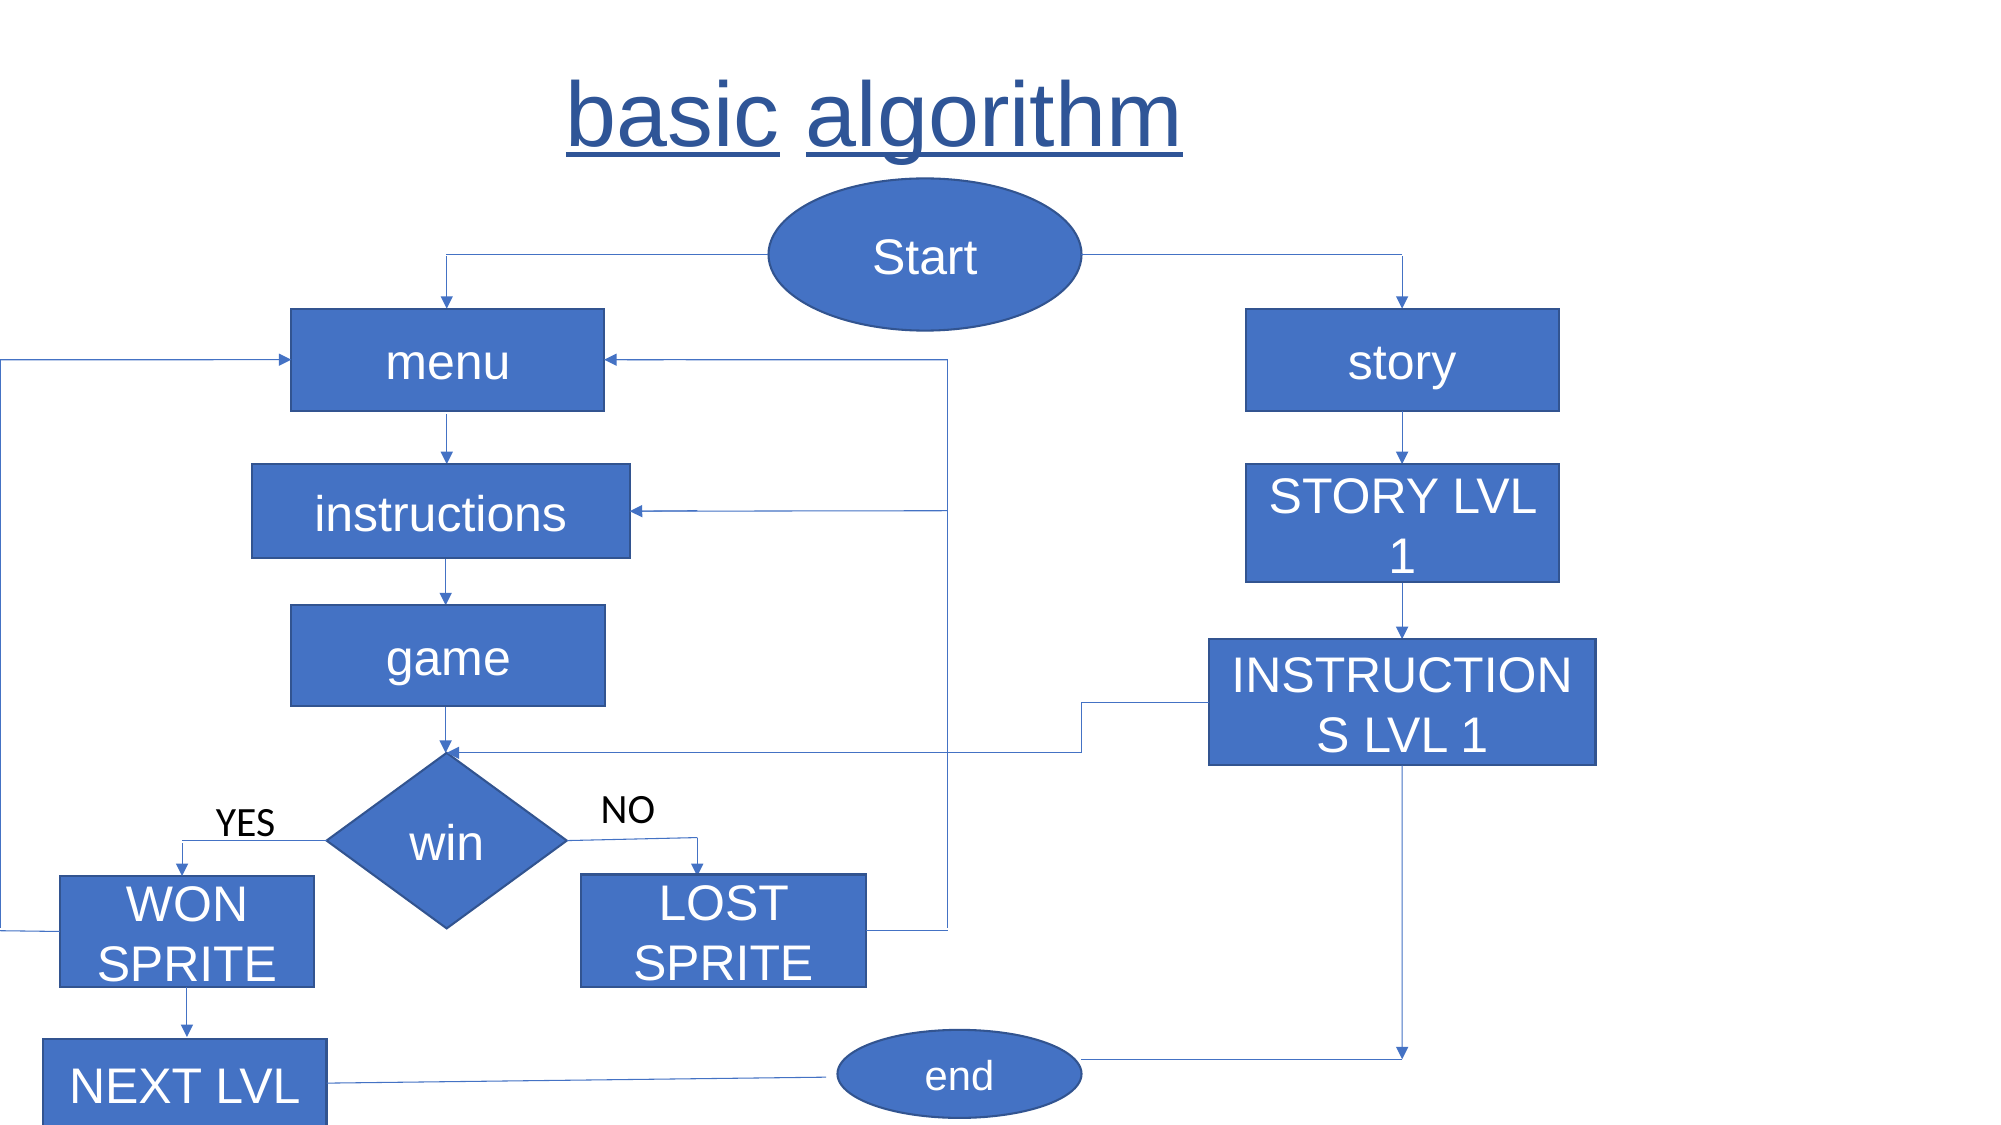

basic algorithm
Start
menu
story
instructions
STORY LVL 1
game
INSTRUCTIONS LVL 1
win
   NO
  YES
LOST SPRITE
WON SPRITE
end
NEXT LVL